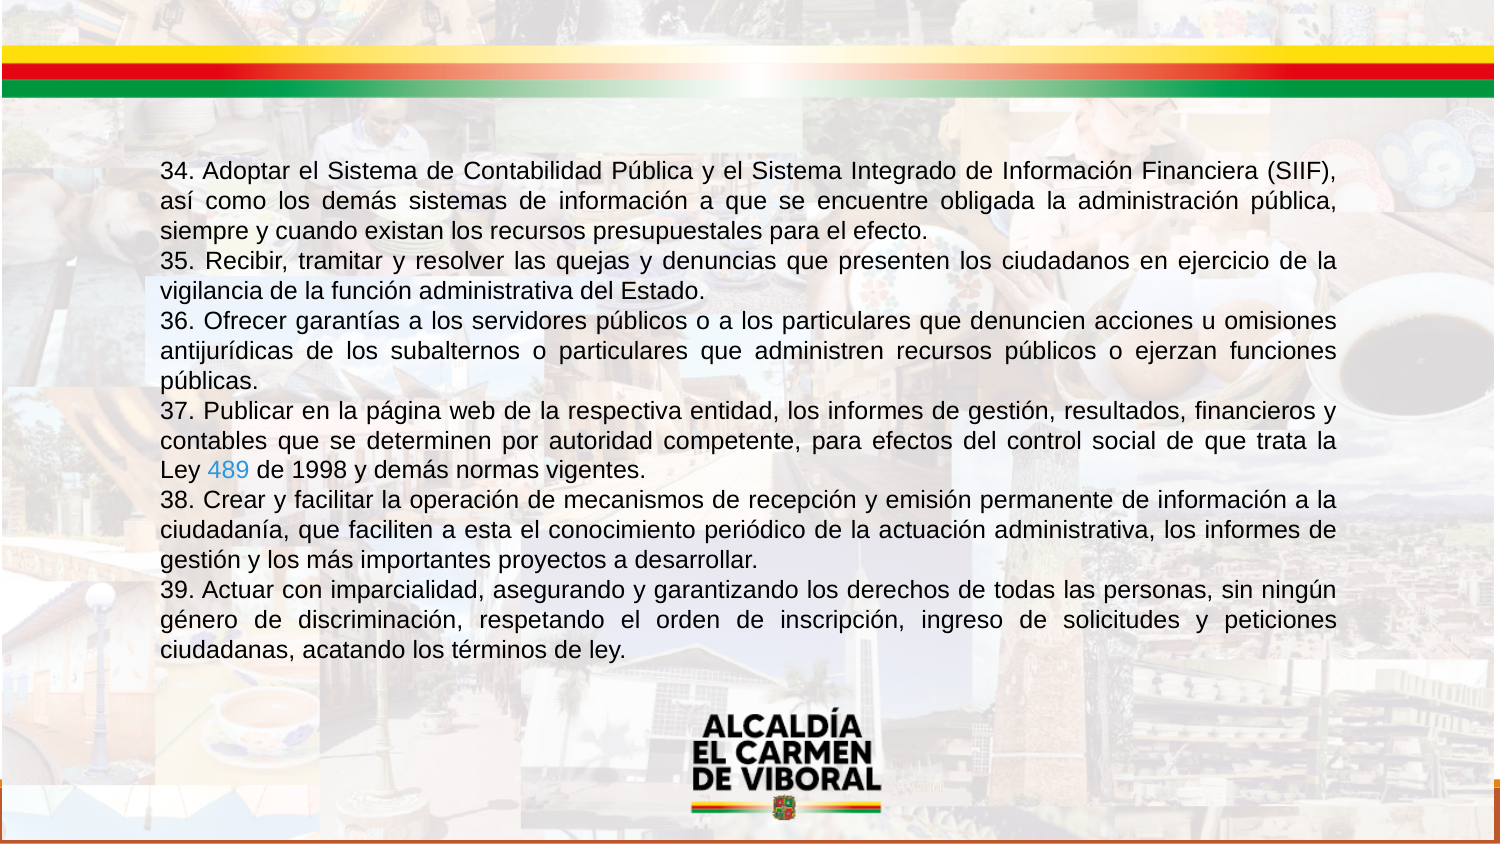

34. Adoptar el Sistema de Contabilidad Pública y el Sistema Integrado de Información Financiera (SIIF), así como los demás sistemas de información a que se encuentre obligada la administración pública, siempre y cuando existan los recursos presupuestales para el efecto.
35. Recibir, tramitar y resolver las quejas y denuncias que presenten los ciudadanos en ejercicio de la vigilancia de la función administrativa del Estado.
36. Ofrecer garantías a los servidores públicos o a los particulares que denuncien acciones u omisiones antijurídicas de los subalternos o particulares que administren recursos públicos o ejerzan funciones públicas.
37. Publicar en la página web de la respectiva entidad, los informes de gestión, resultados, financieros y contables que se determinen por autoridad competente, para efectos del control social de que trata la Ley 489 de 1998 y demás normas vigentes.
38. Crear y facilitar la operación de mecanismos de recepción y emisión permanente de información a la ciudadanía, que faciliten a esta el conocimiento periódico de la actuación administrativa, los informes de gestión y los más importantes proyectos a desarrollar.
39. Actuar con imparcialidad, asegurando y garantizando los derechos de todas las personas, sin ningún género de discriminación, respetando el orden de inscripción, ingreso de solicitudes y peticiones ciudadanas, acatando los términos de ley.